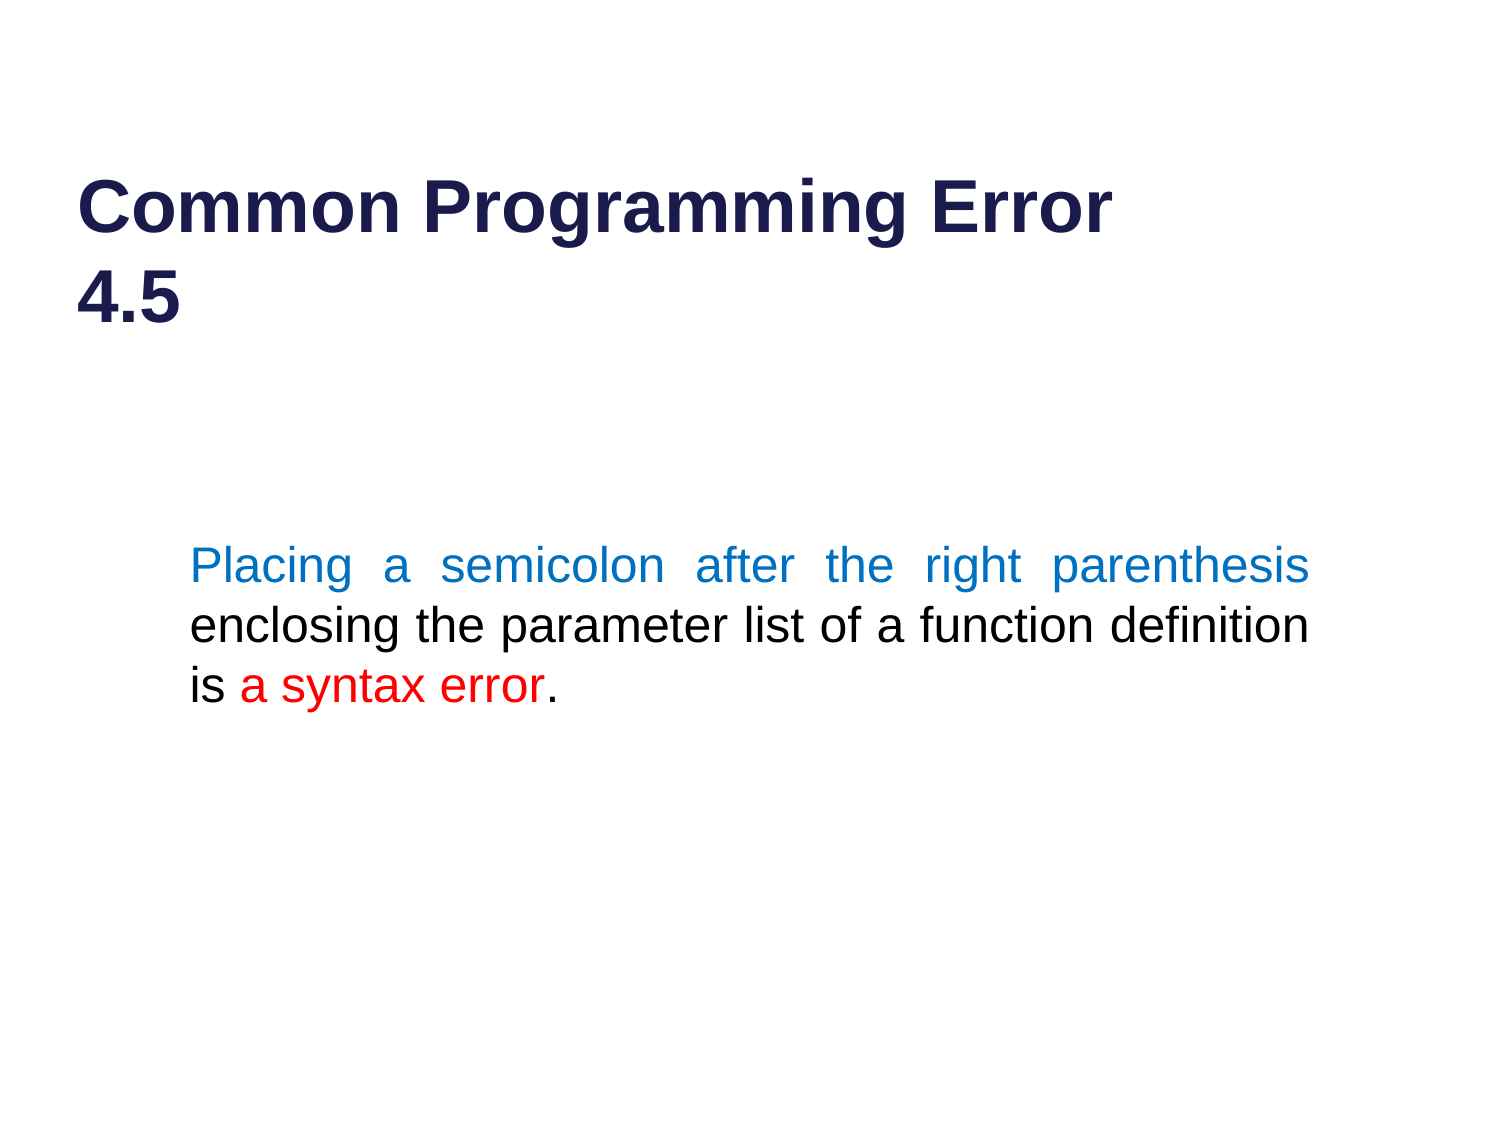

# Common Programming Error 4.5
Placing a semicolon after the right parenthesis enclosing the parameter list of a function definition is a syntax error.